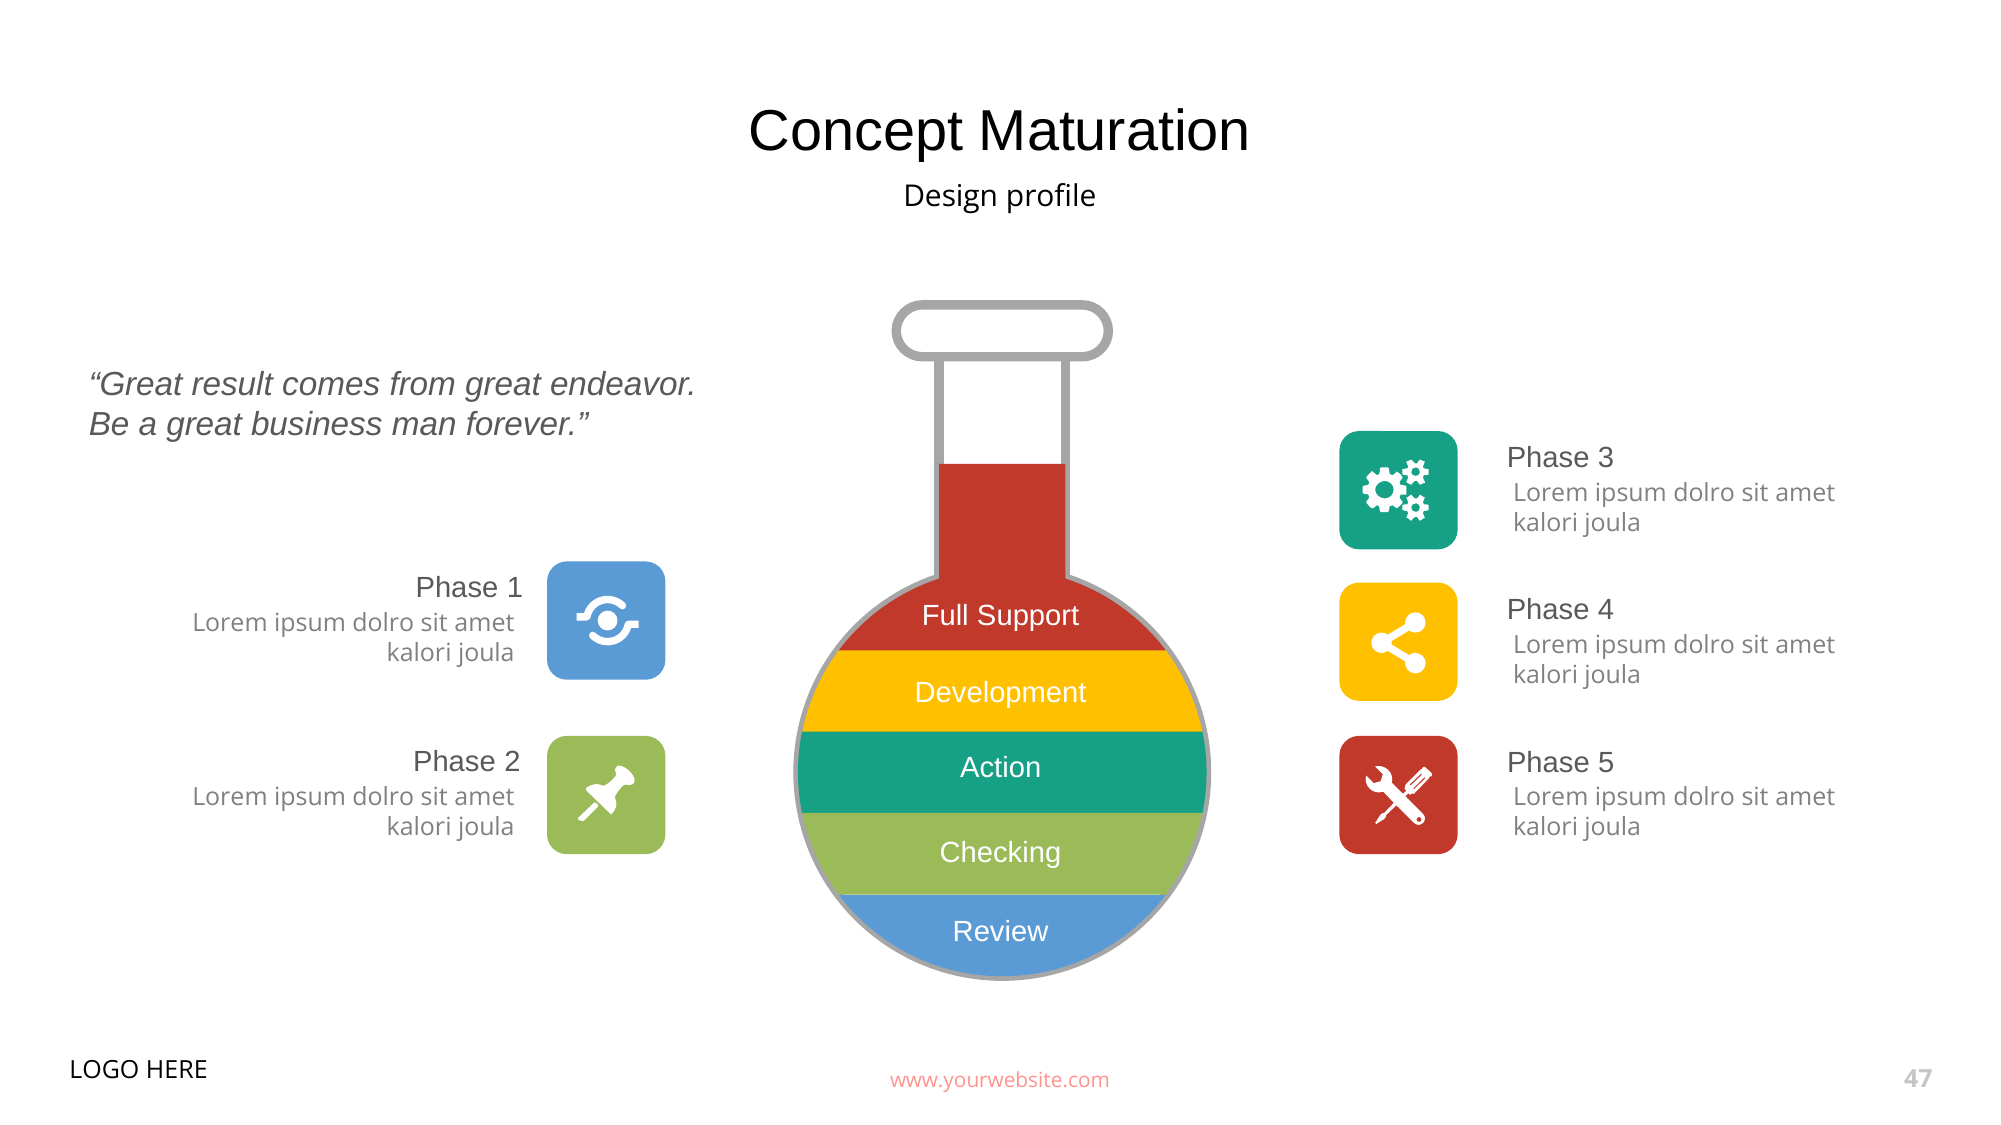

# Concept Maturation
Design profile

“Great result comes from great endeavor. Be a great business man forever.”

Phase 3
Lorem ipsum dolro sit amet kalori joula
Phase 1
Lorem ipsum dolro sit amet kalori joula

Phase 4
Lorem ipsum dolro sit amet kalori joula
Full Support
Development
Phase 2
Lorem ipsum dolro sit amet kalori joula

Phase 5
Lorem ipsum dolro sit amet kalori joula
Action
Checking
Review
LOGO HERE
www.yourwebsite.com
47